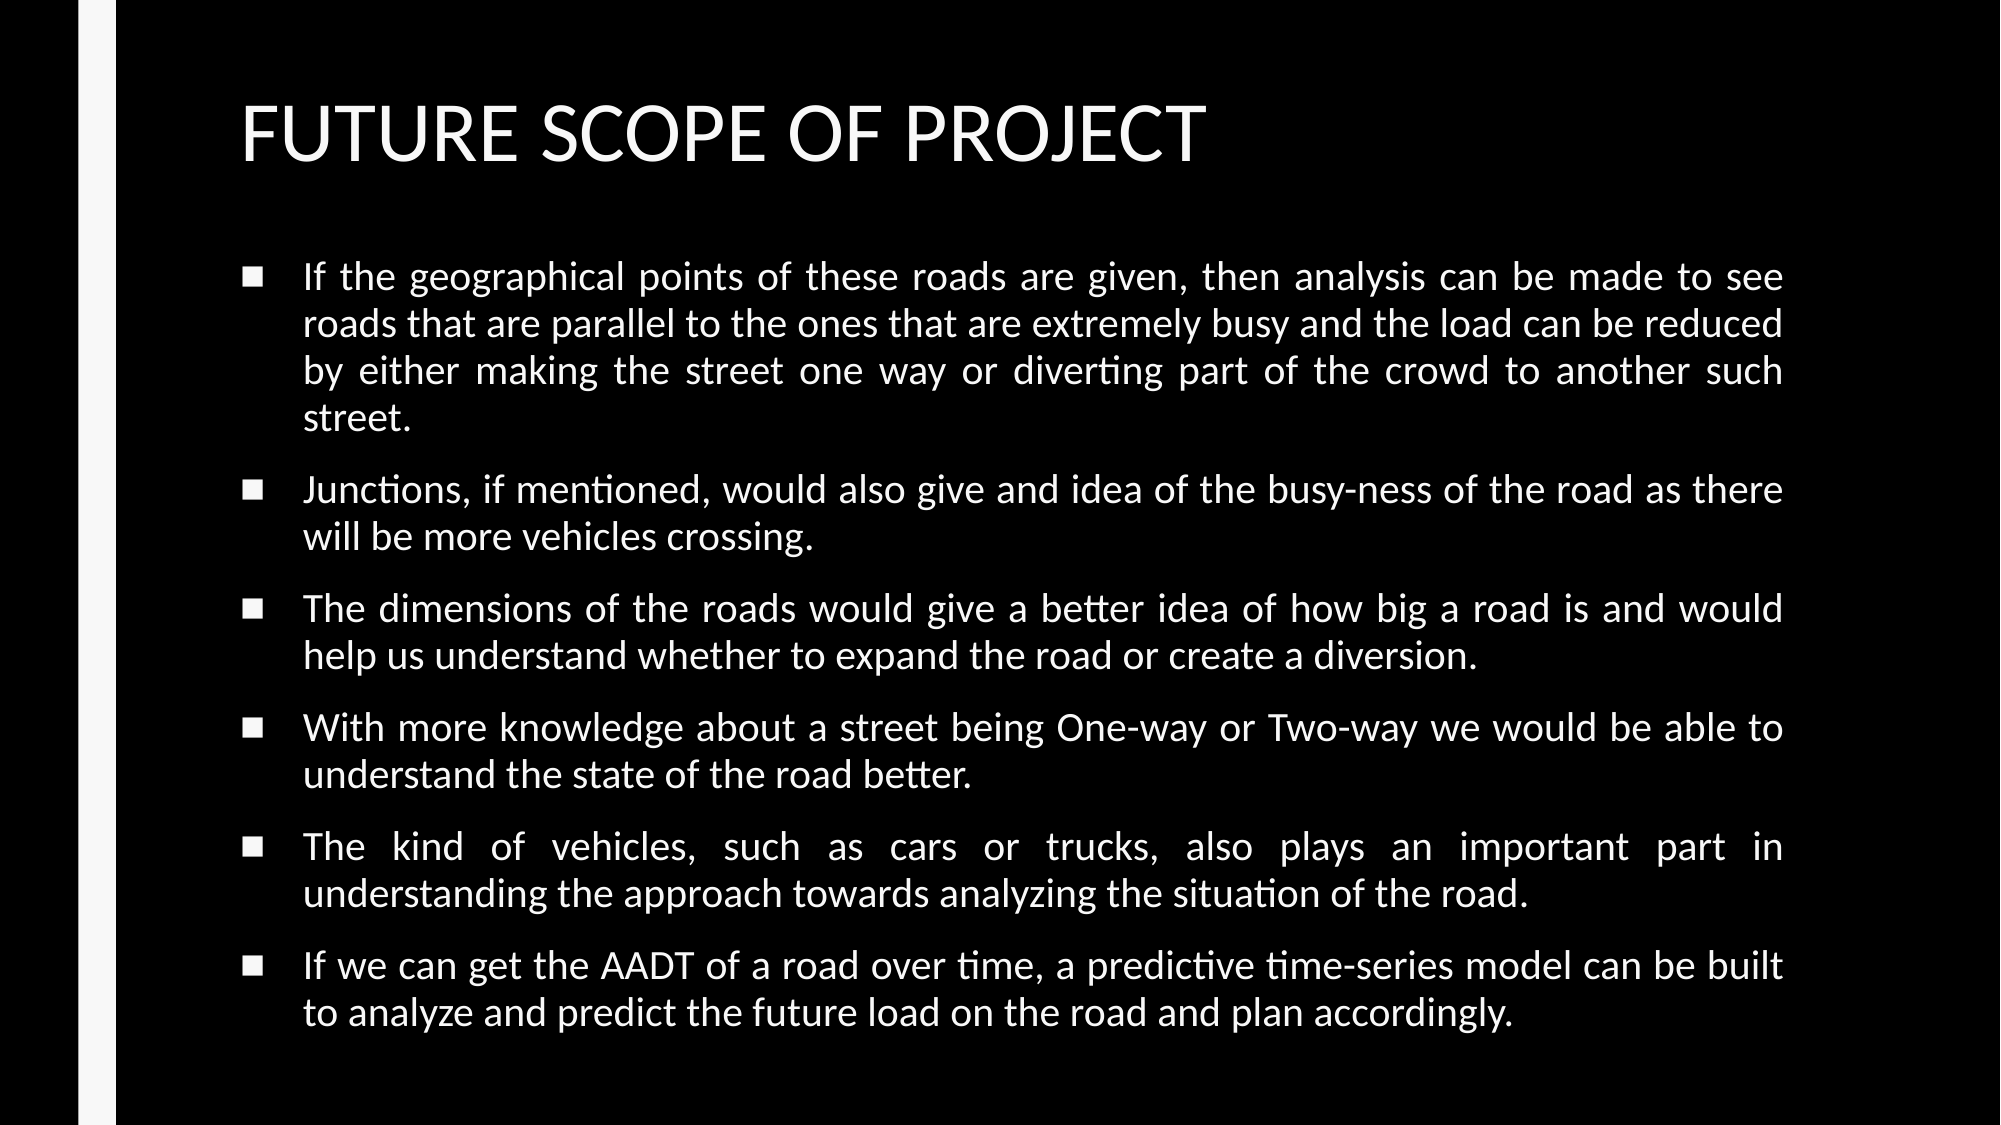

# FUTURE SCOPE OF PROJECT
If the geographical points of these roads are given, then analysis can be made to see roads that are parallel to the ones that are extremely busy and the load can be reduced by either making the street one way or diverting part of the crowd to another such street.
Junctions, if mentioned, would also give and idea of the busy-ness of the road as there will be more vehicles crossing.
The dimensions of the roads would give a better idea of how big a road is and would help us understand whether to expand the road or create a diversion.
With more knowledge about a street being One-way or Two-way we would be able to understand the state of the road better.
The kind of vehicles, such as cars or trucks, also plays an important part in understanding the approach towards analyzing the situation of the road.
If we can get the AADT of a road over time, a predictive time-series model can be built to analyze and predict the future load on the road and plan accordingly.